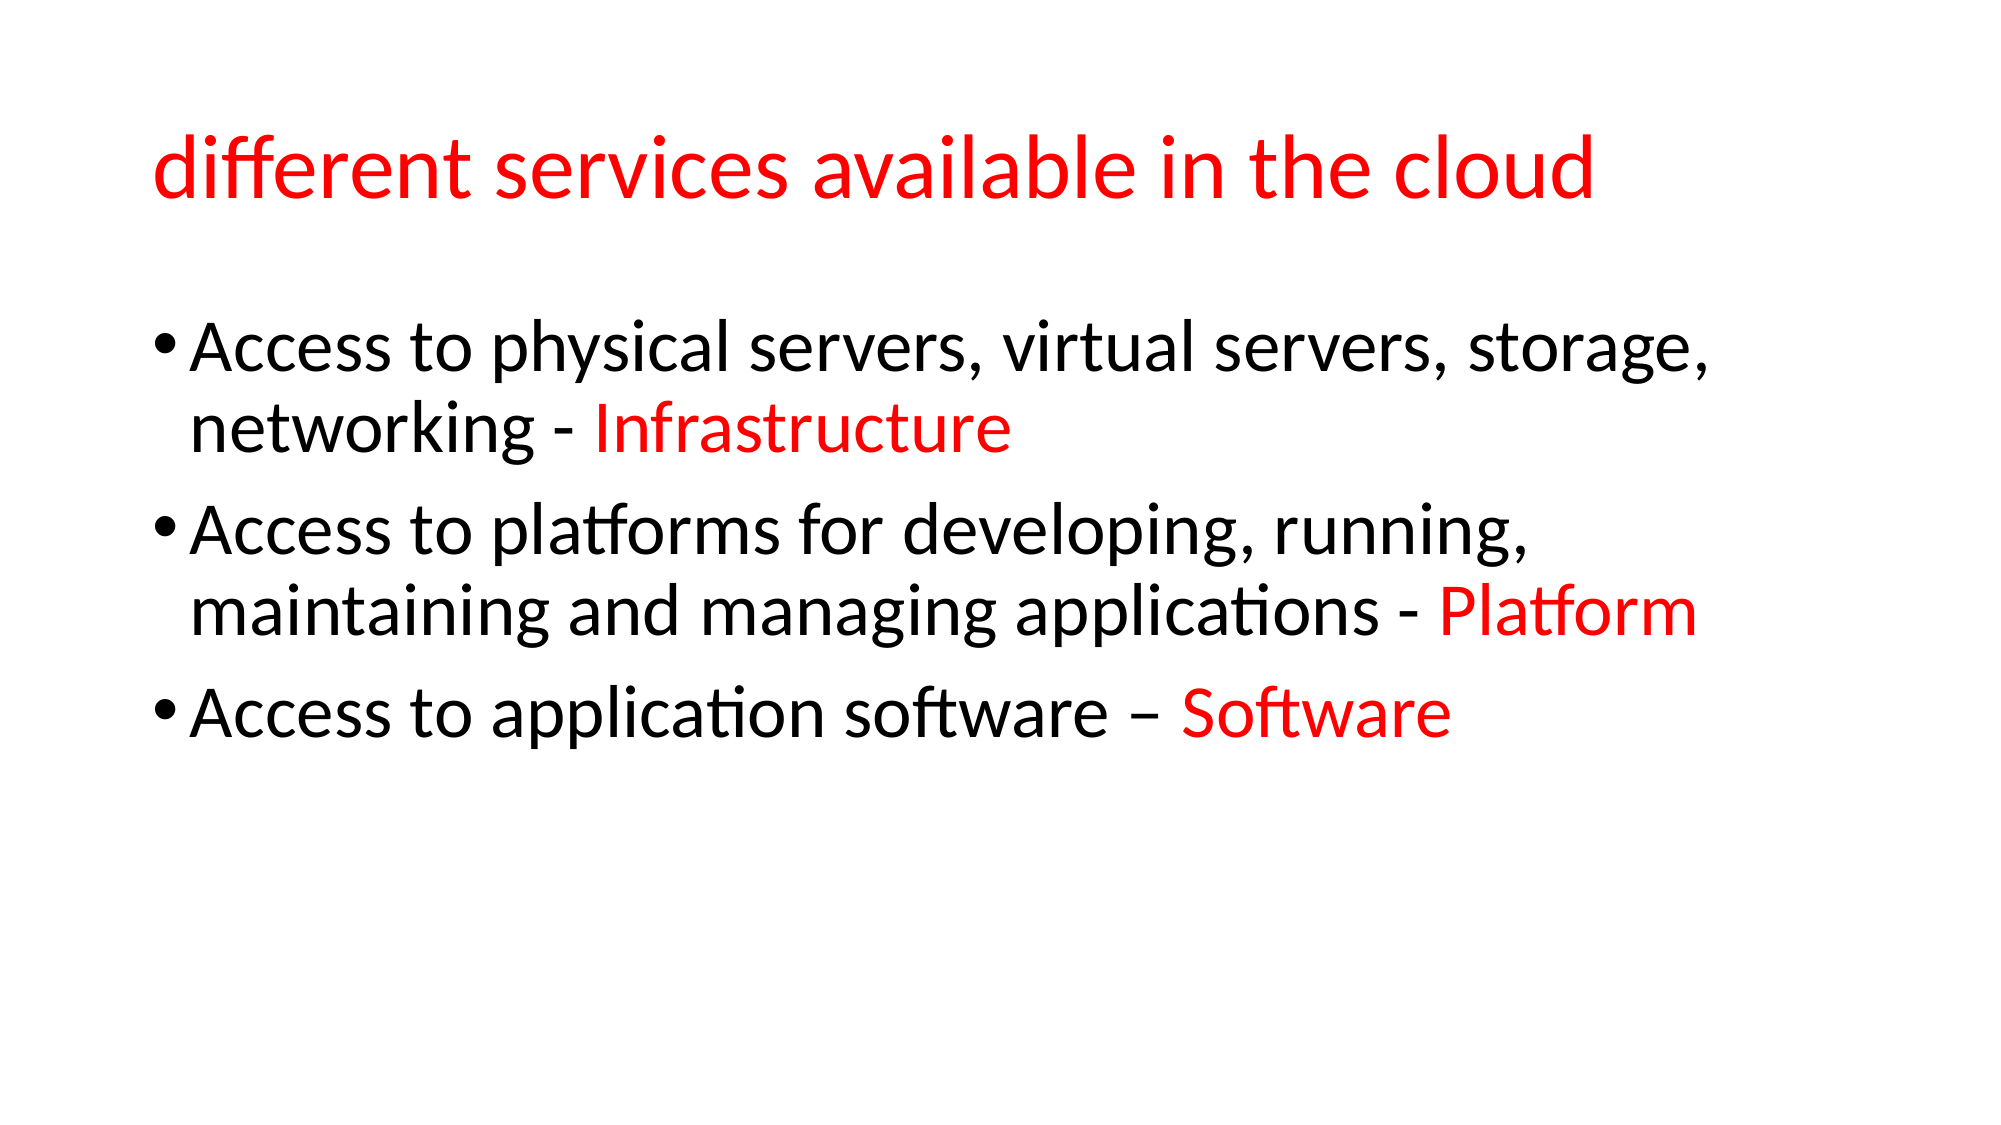

# different services available in the cloud
Access to physical servers, virtual servers, storage, networking - Infrastructure
Access to platforms for developing, running, maintaining and managing applications - Platform
Access to application software – Software